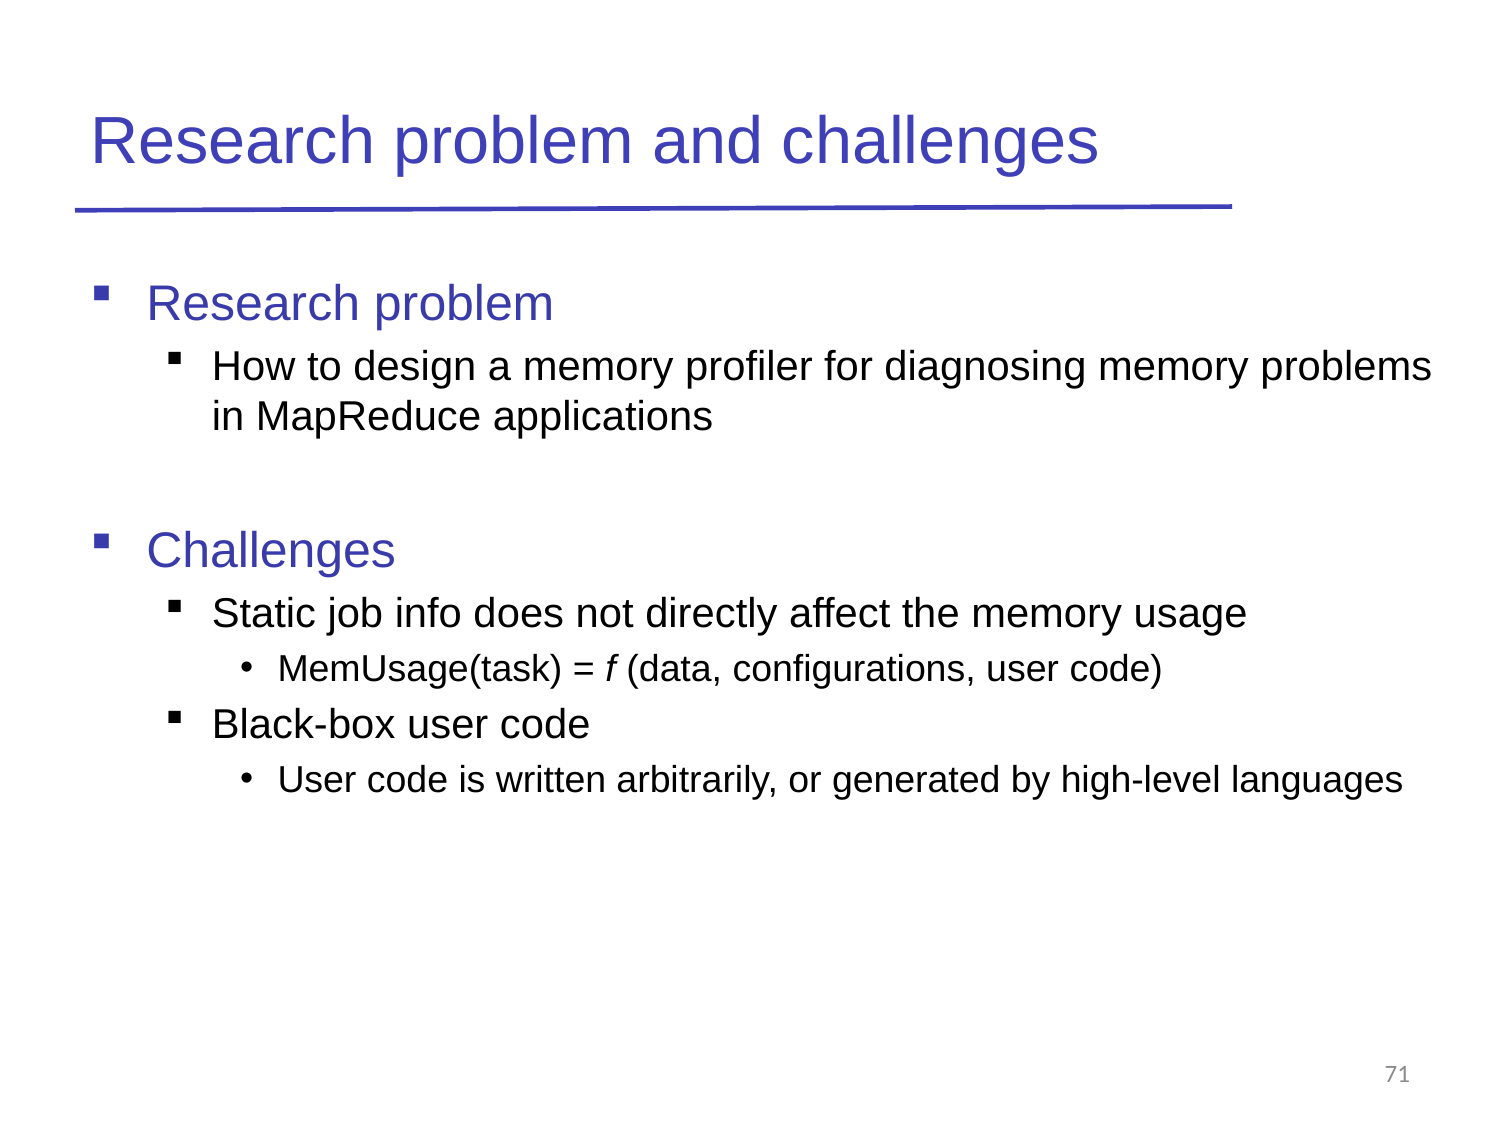

# Research problem and challenges
Research problem
How to design a memory profiler for diagnosing memory problems in MapReduce applications

Challenges
Static job info does not directly affect the memory usage
MemUsage(task) = f (data, configurations, user code)
Black-box user code
User code is written arbitrarily, or generated by high-level languages

71